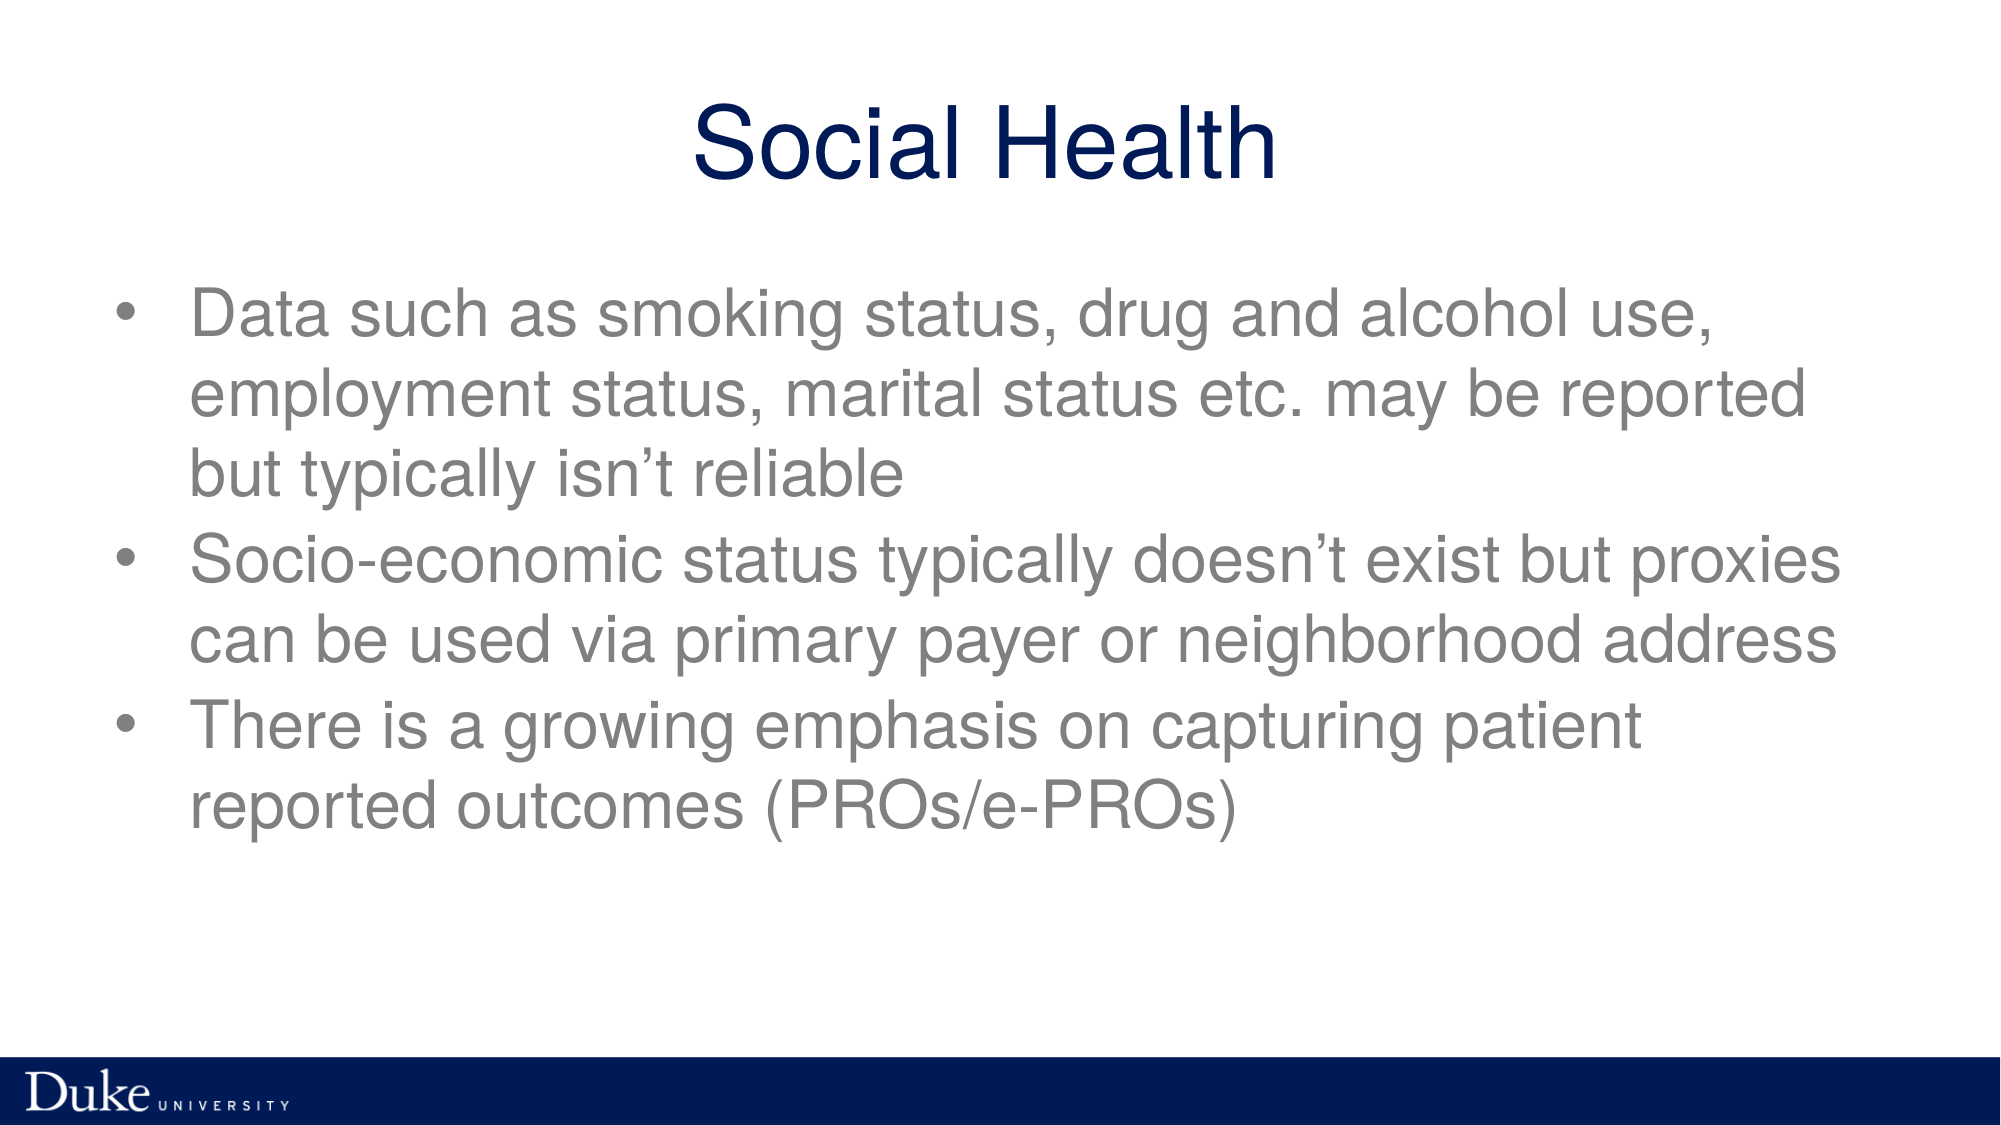

# Social Health
Data such as smoking status, drug and alcohol use, employment status, marital status etc. may be reported but typically isn’t reliable
Socio-economic status typically doesn’t exist but proxies can be used via primary payer or neighborhood address
There is a growing emphasis on capturing patient reported outcomes (PROs/e-PROs)